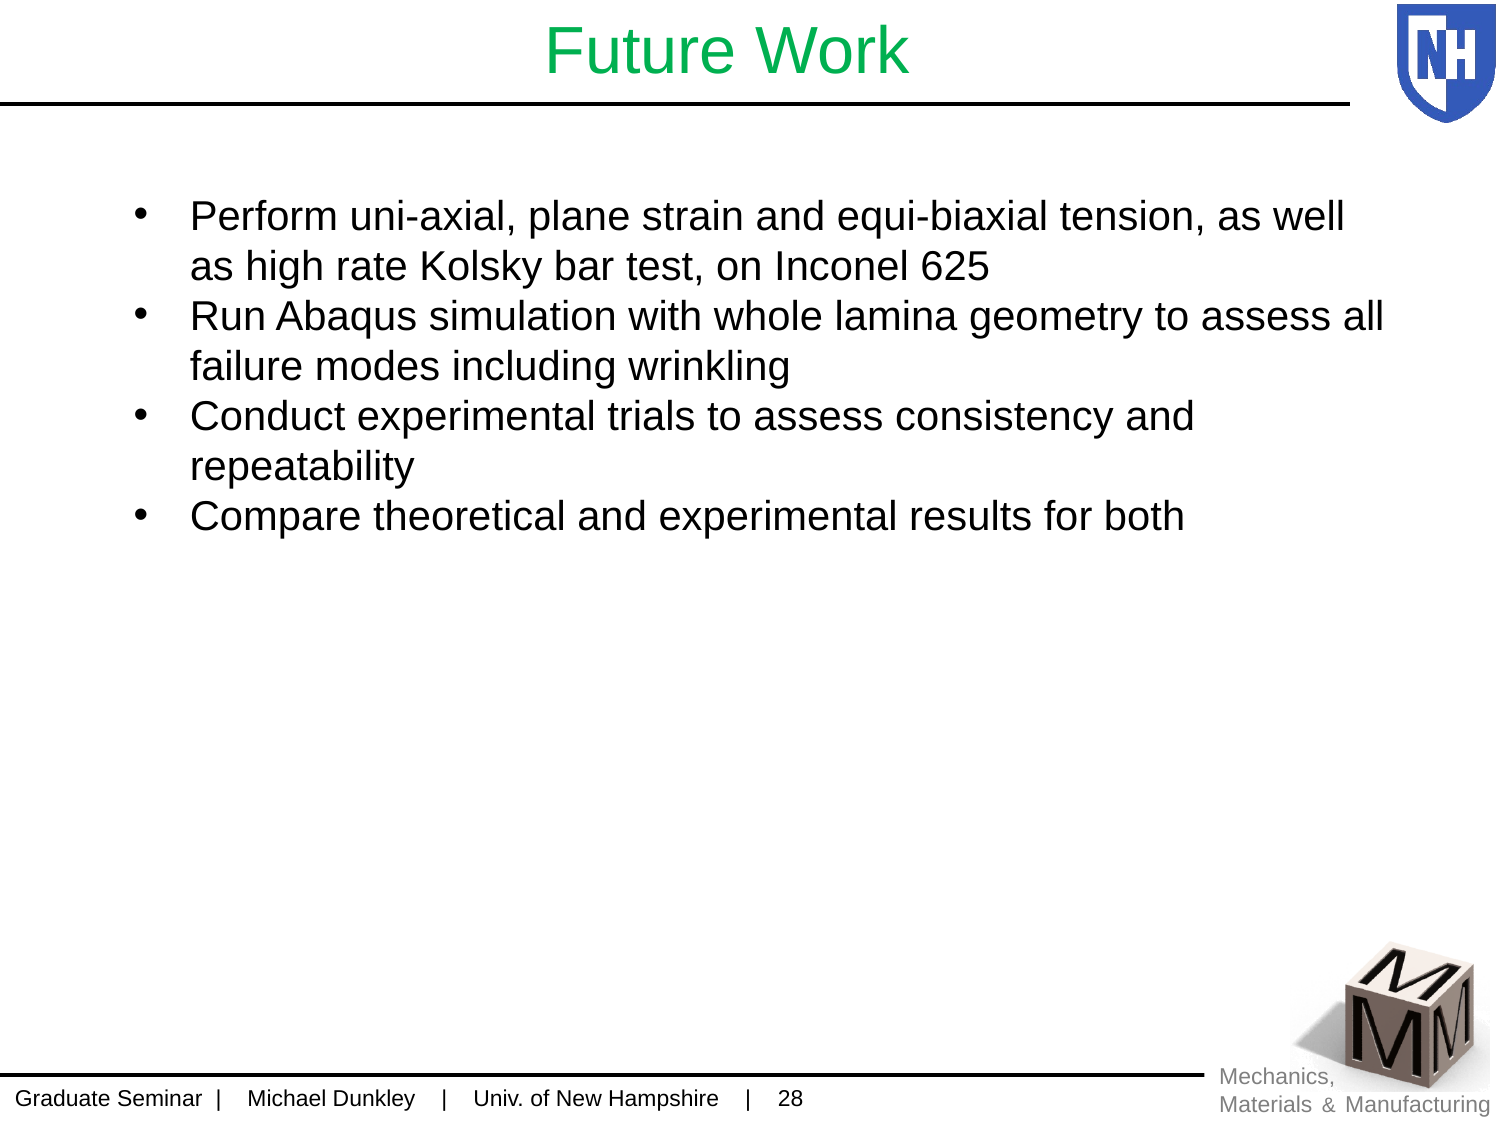

# Future Work
Perform uni-axial, plane strain and equi-biaxial tension, as well as high rate Kolsky bar test, on Inconel 625
Run Abaqus simulation with whole lamina geometry to assess all failure modes including wrinkling
Conduct experimental trials to assess consistency and repeatability
Compare theoretical and experimental results for both